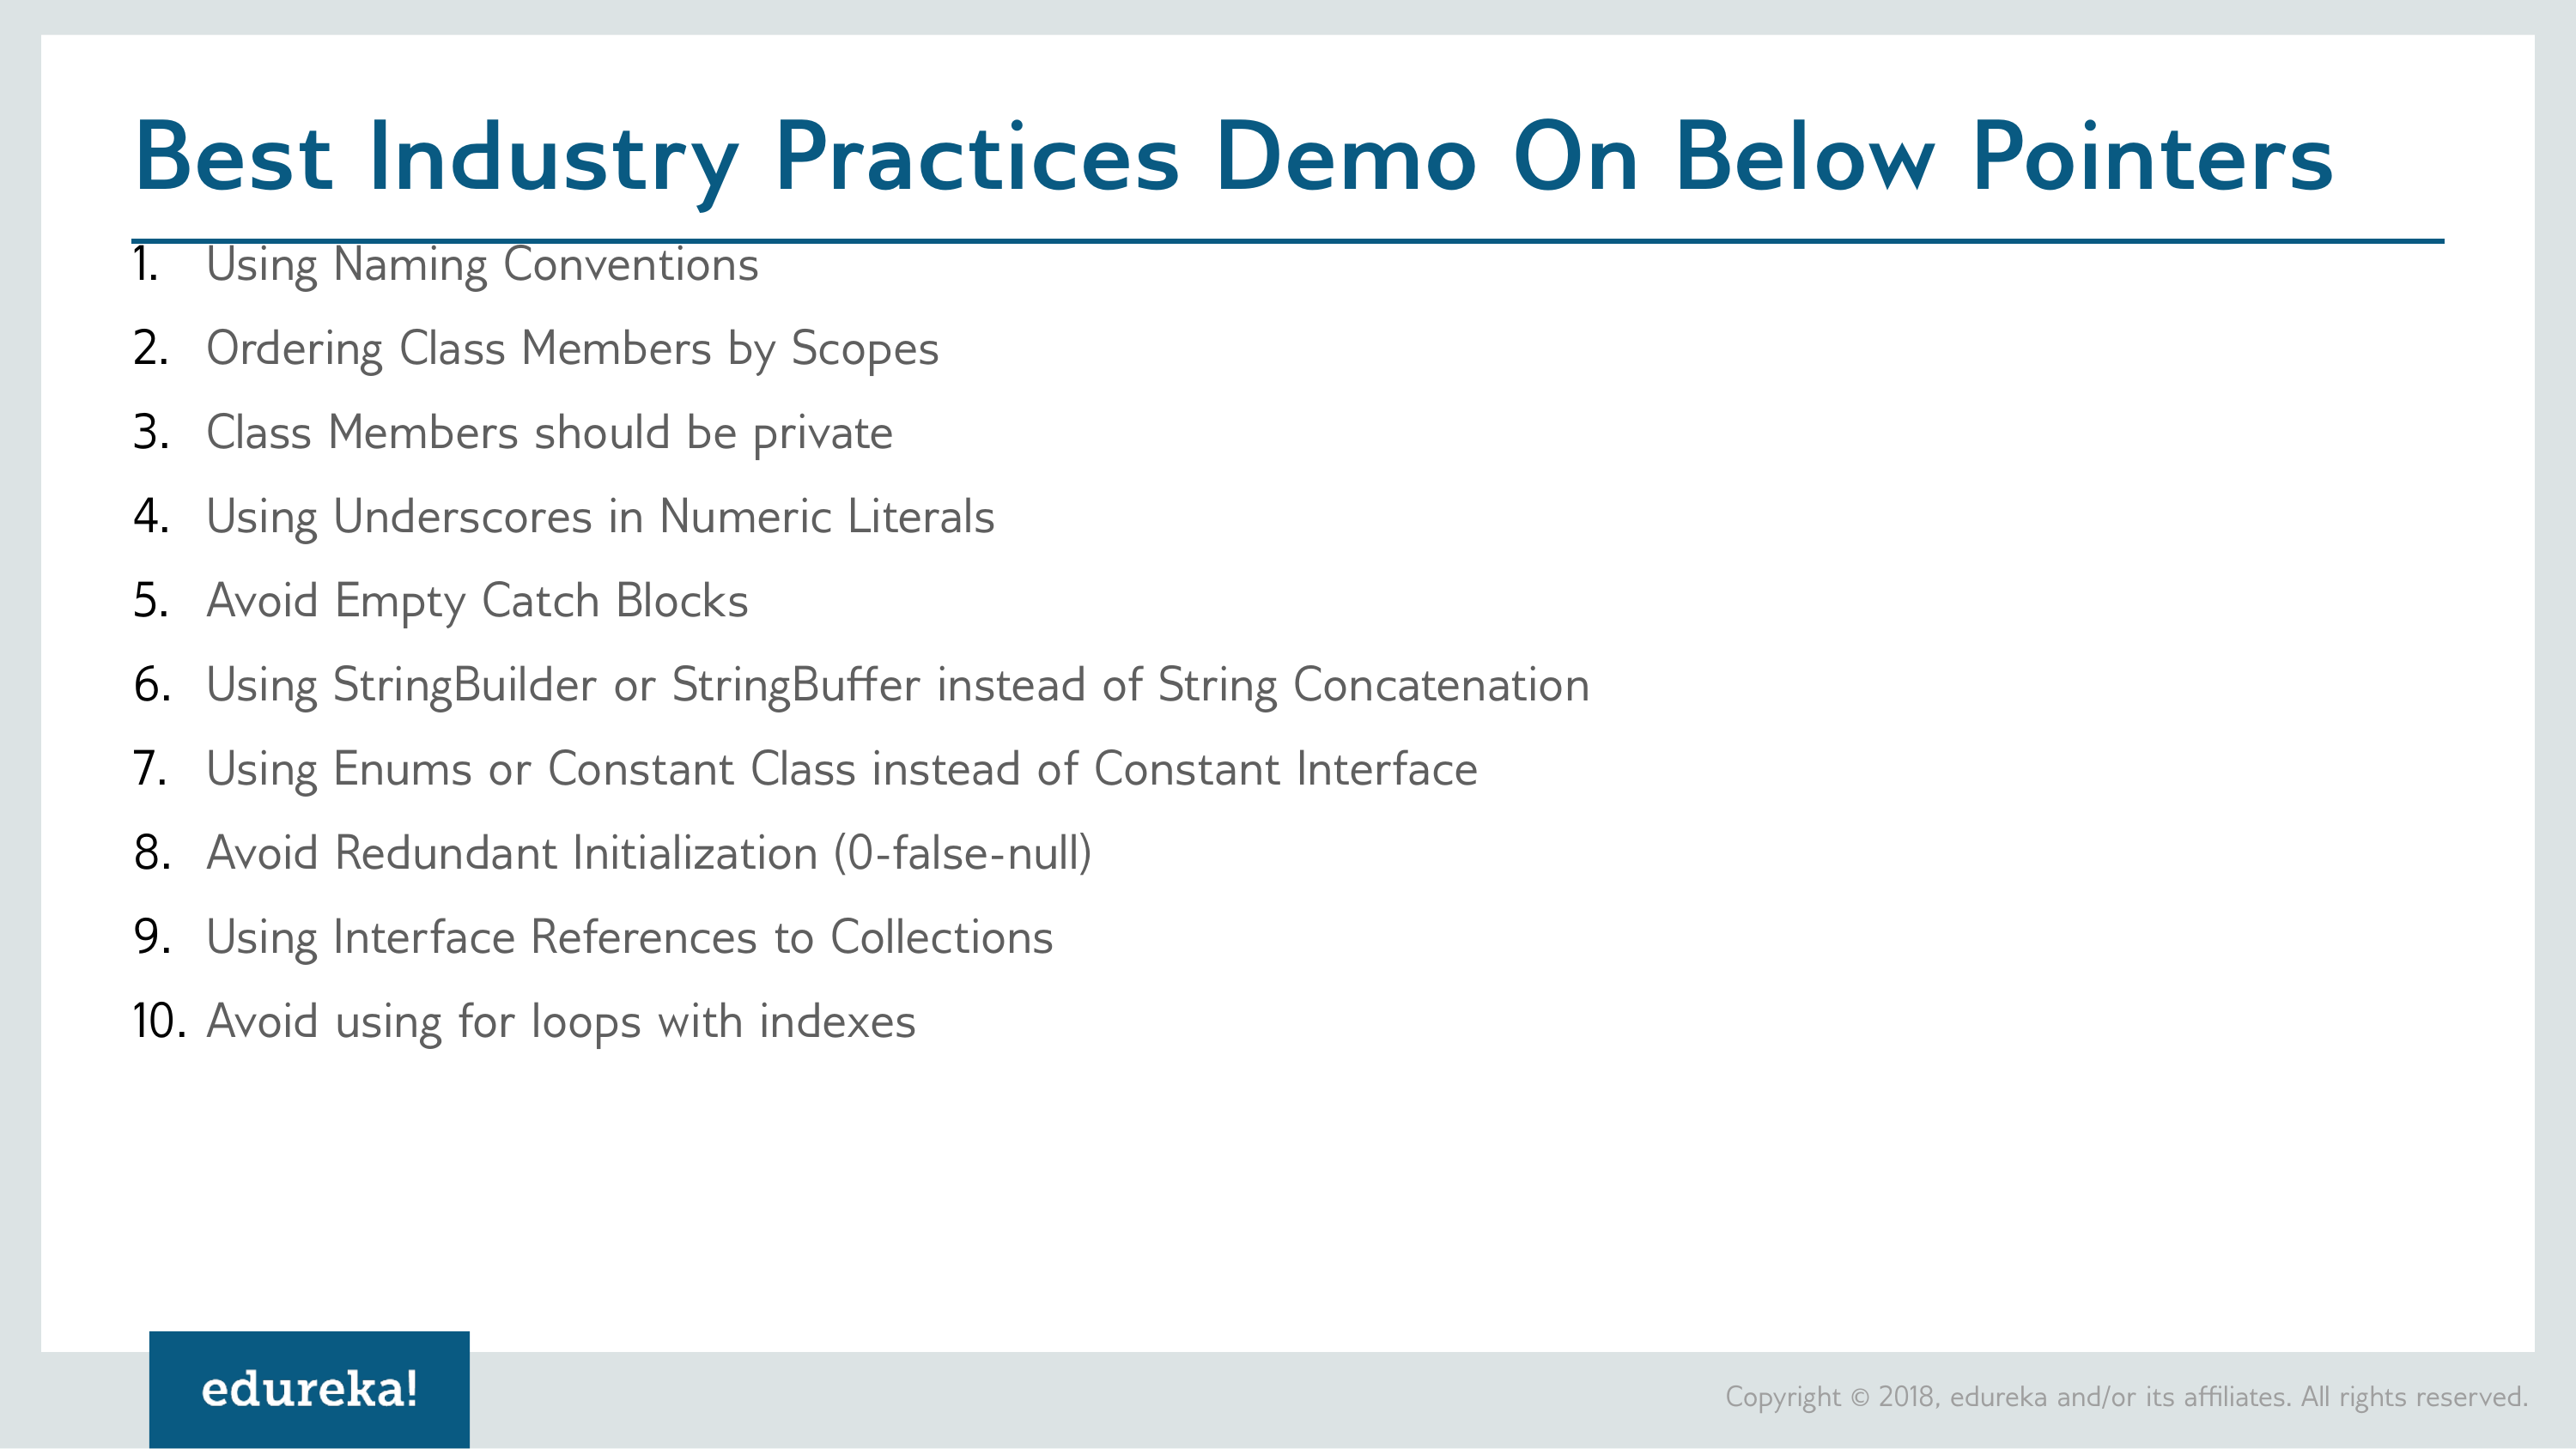

# Best Industry Practices Demo On Below Pointers
Using Naming Conventions
Ordering Class Members by Scopes
Class Members should be private
Using Underscores in Numeric Literals
Avoid Empty Catch Blocks
Using StringBuilder or StringBuffer instead of String Concatenation
Using Enums or Constant Class instead of Constant Interface
Avoid Redundant Initialization (0-false-null)
Using Interface References to Collections
Avoid using for loops with indexes